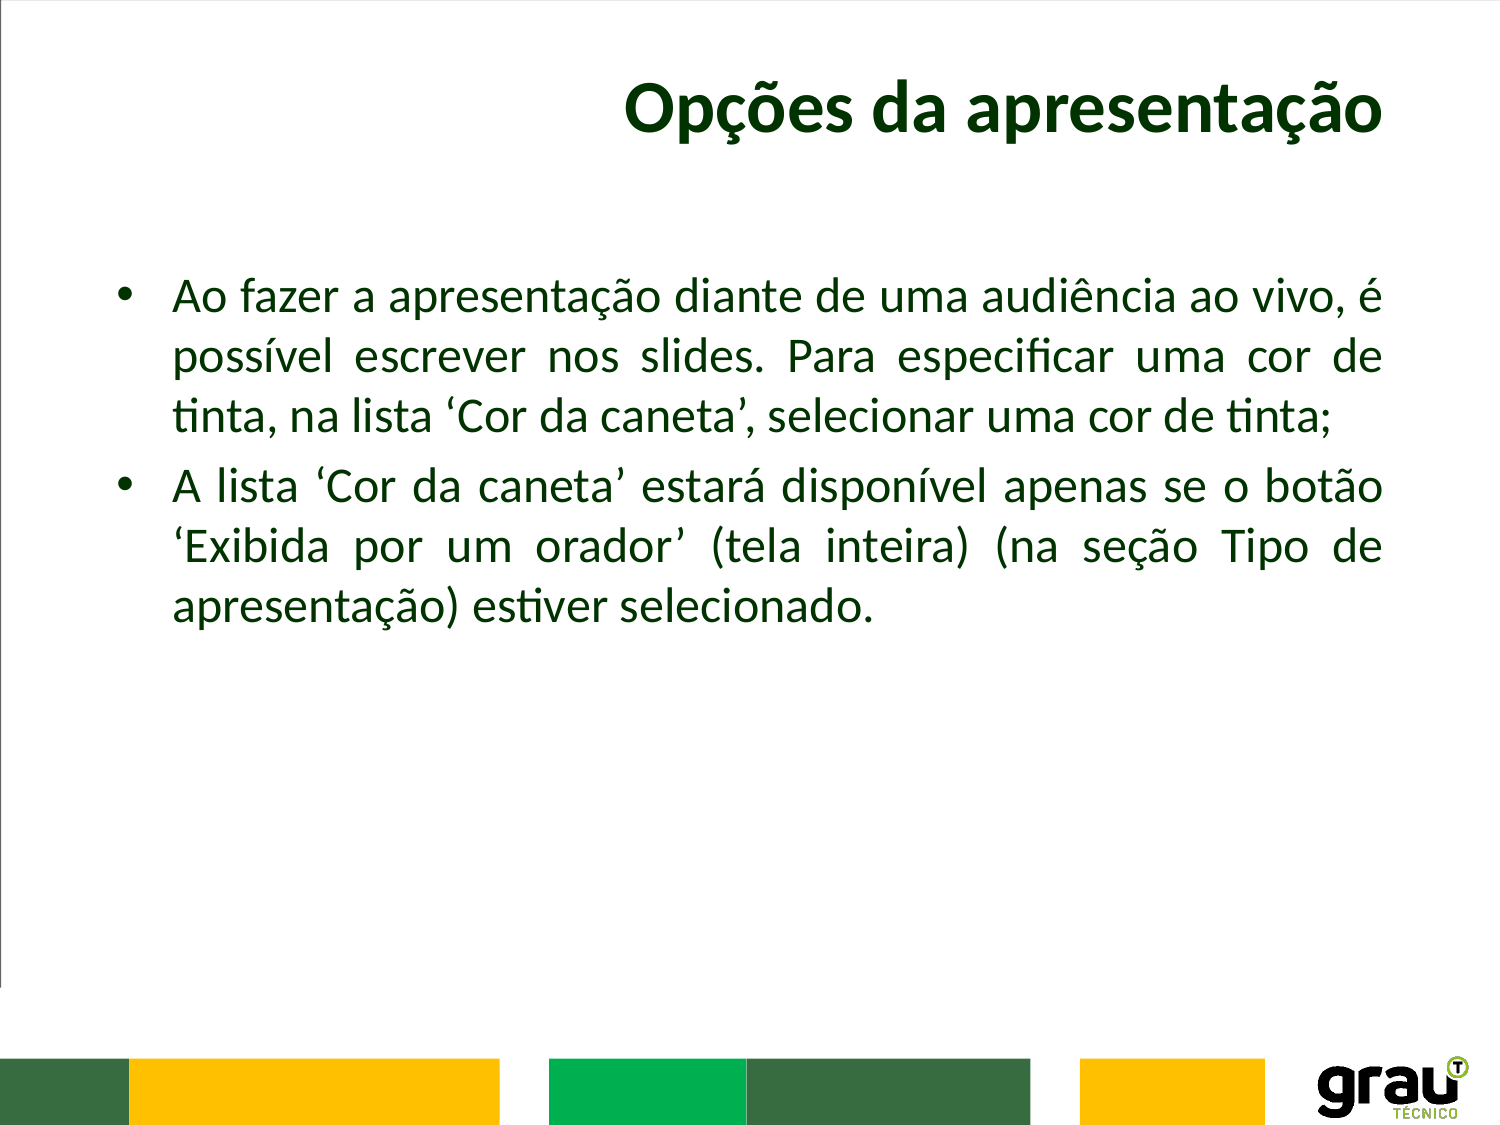

# Opções da apresentação
Ao fazer a apresentação diante de uma audiência ao vivo, é possível escrever nos slides. Para especificar uma cor de tinta, na lista ‘Cor da caneta’, selecionar uma cor de tinta;
A lista ‘Cor da caneta’ estará disponível apenas se o botão ‘Exibida por um orador’ (tela inteira) (na seção Tipo de apresentação) estiver selecionado.